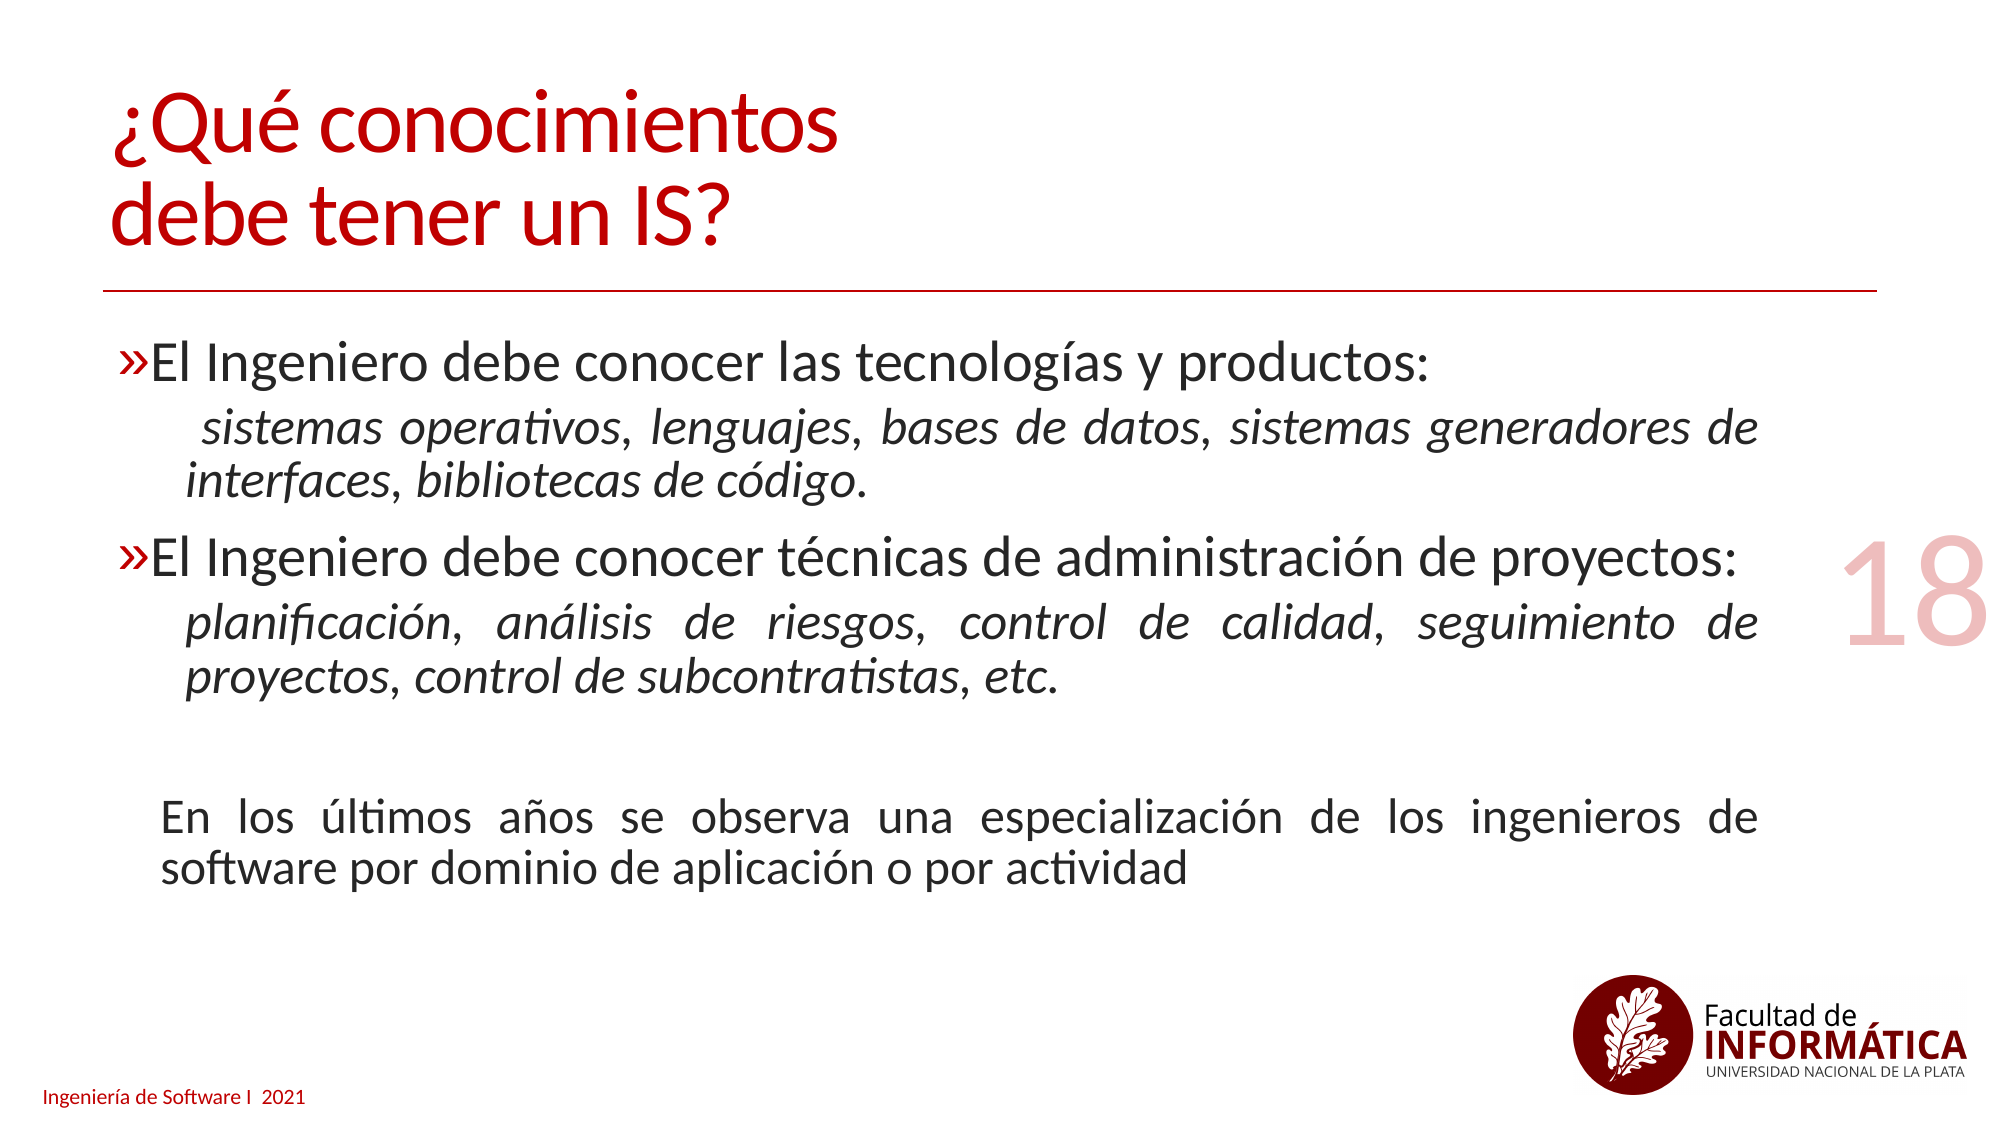

¿Qué conocimientos debe tener un IS?
#
El Ingeniero debe conocer las tecnologías y productos:
 sistemas operativos, lenguajes, bases de datos, sistemas generadores de interfaces, bibliotecas de código.
El Ingeniero debe conocer técnicas de administración de proyectos:
planificación, análisis de riesgos, control de calidad, seguimiento de proyectos, control de subcontratistas, etc.

En los últimos años se observa una especialización de los ingenieros de software por dominio de aplicación o por actividad
18
Ingeniería de Software I  2021